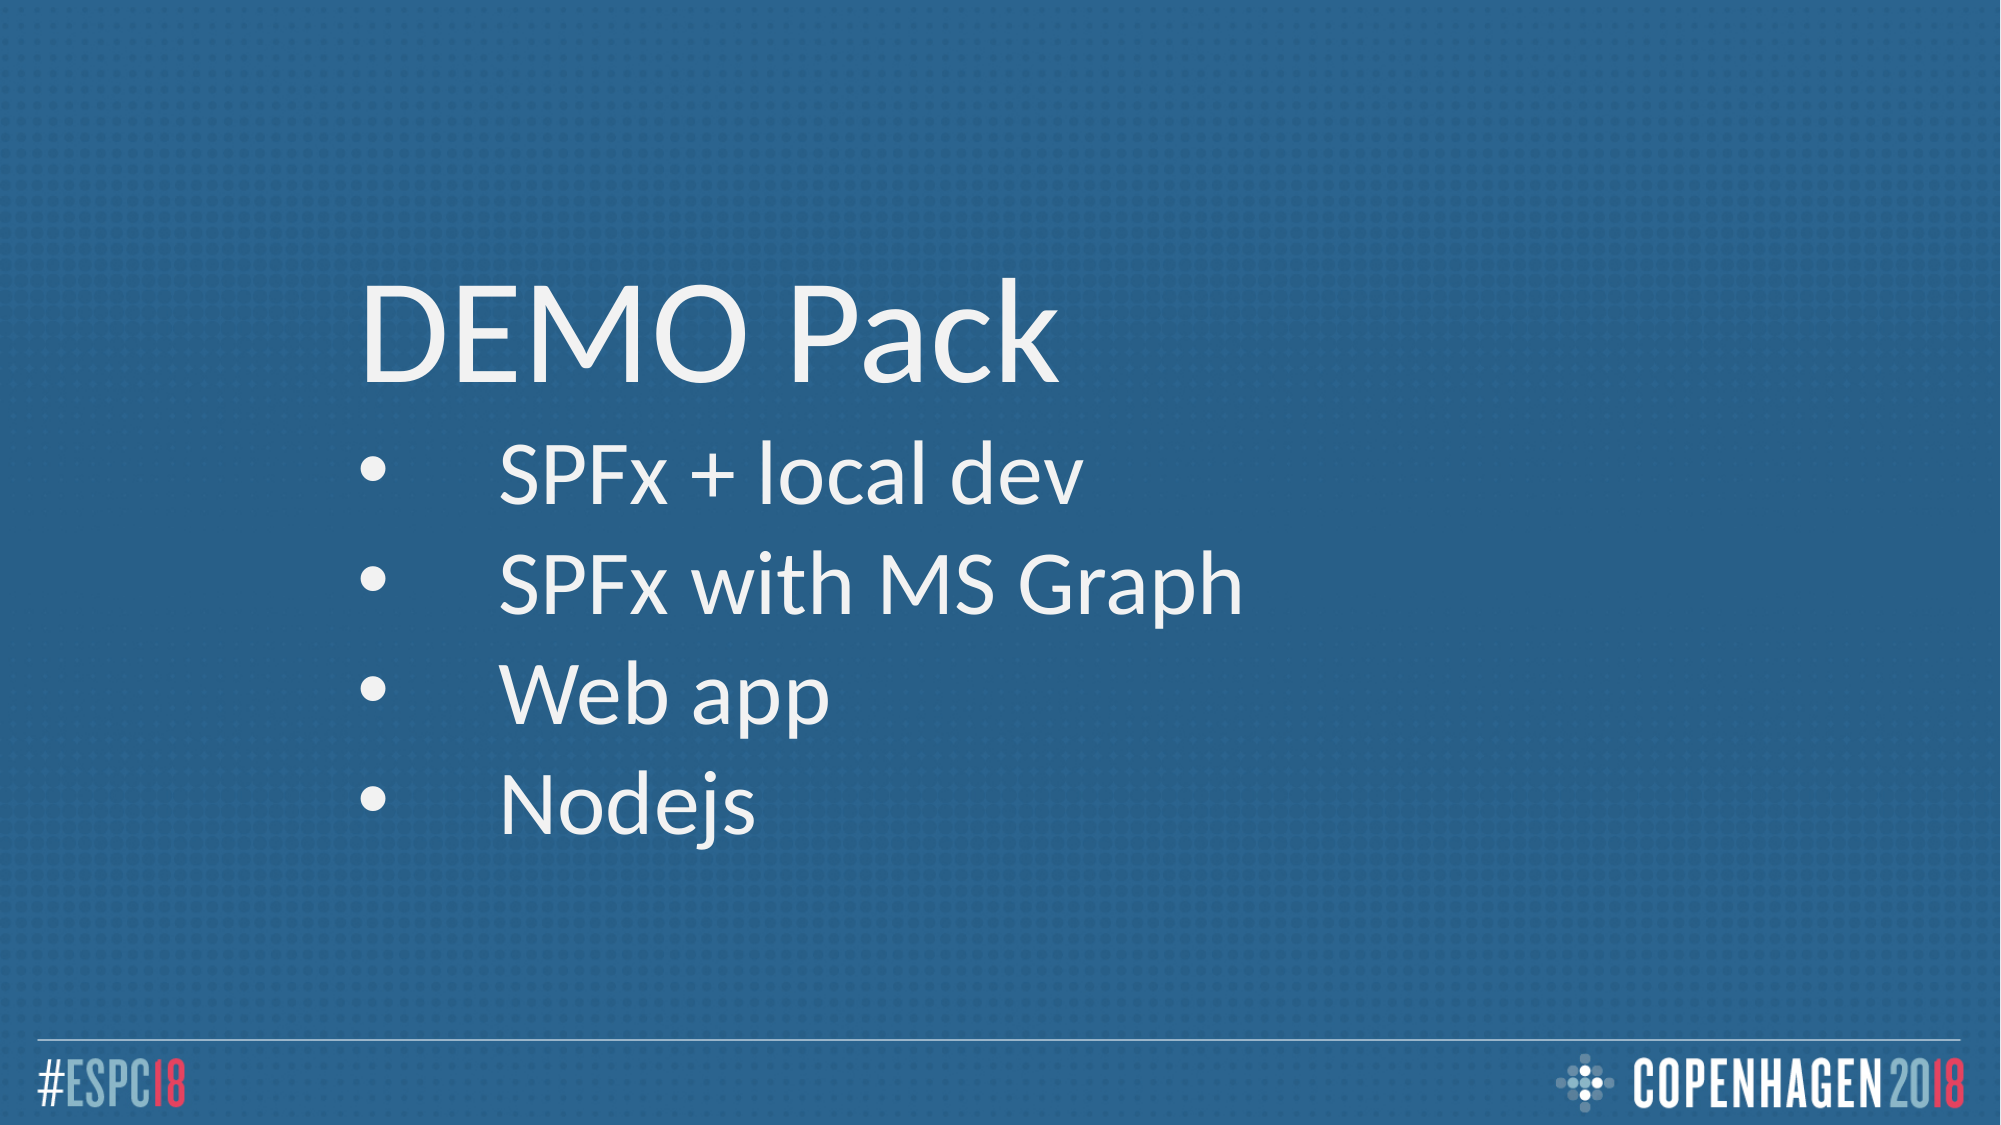

DEMO Pack
SPFx + local dev
SPFx with MS Graph
Web app
Nodejs